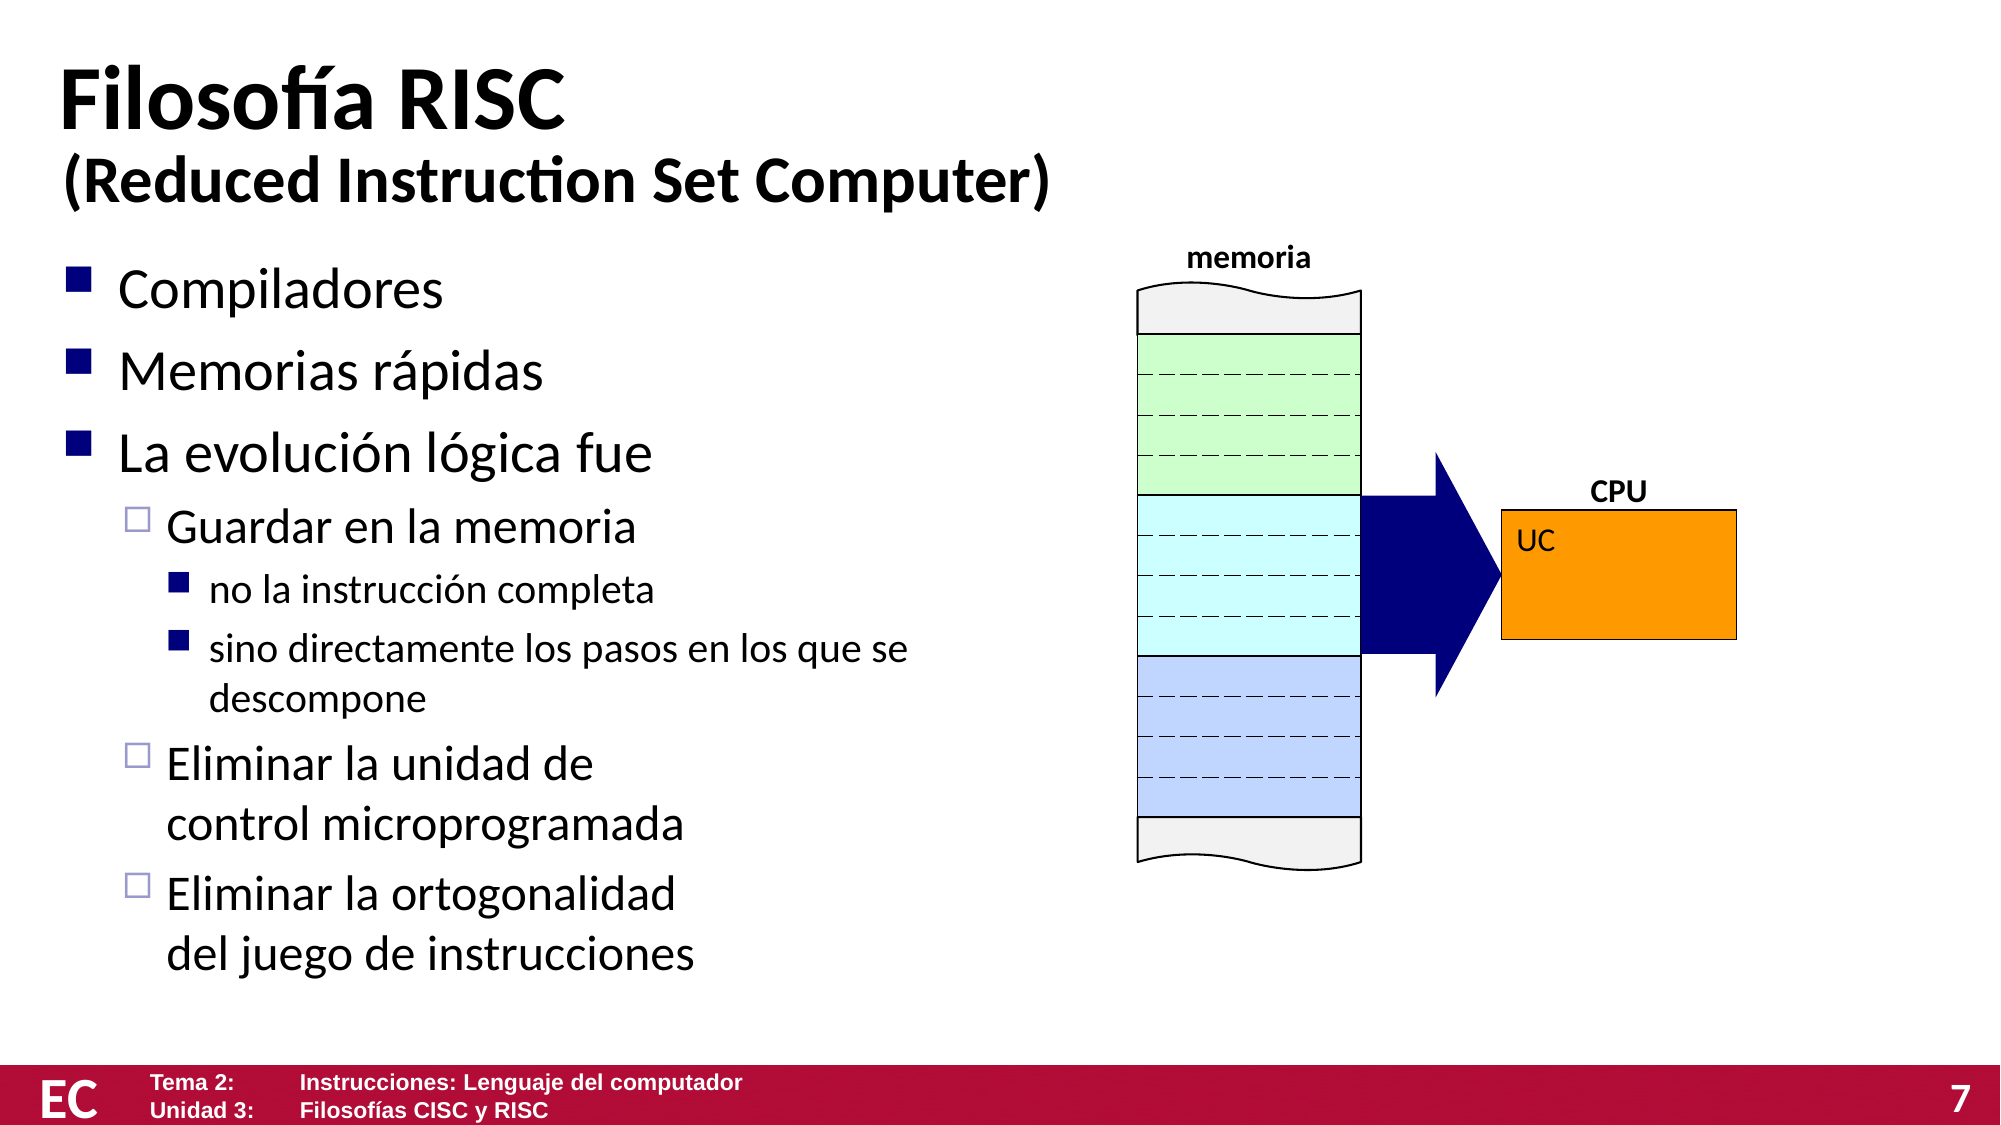

# Filosofía RISC
(Reduced Instruction Set Computer)
memoria
Compiladores
Memorias rápidas
La evolución lógica fue
Guardar en la memoria
no la instrucción completa
sino directamente los pasos en los que se descompone
Eliminar la unidad de
control microprogramada
Eliminar la ortogonalidad
del juego de instrucciones

|  |
| --- |
|  |
|  |
|  |
|  |
|  |
|  |
|  |
|  |
|  |
|  |
|  |

CPU
UC